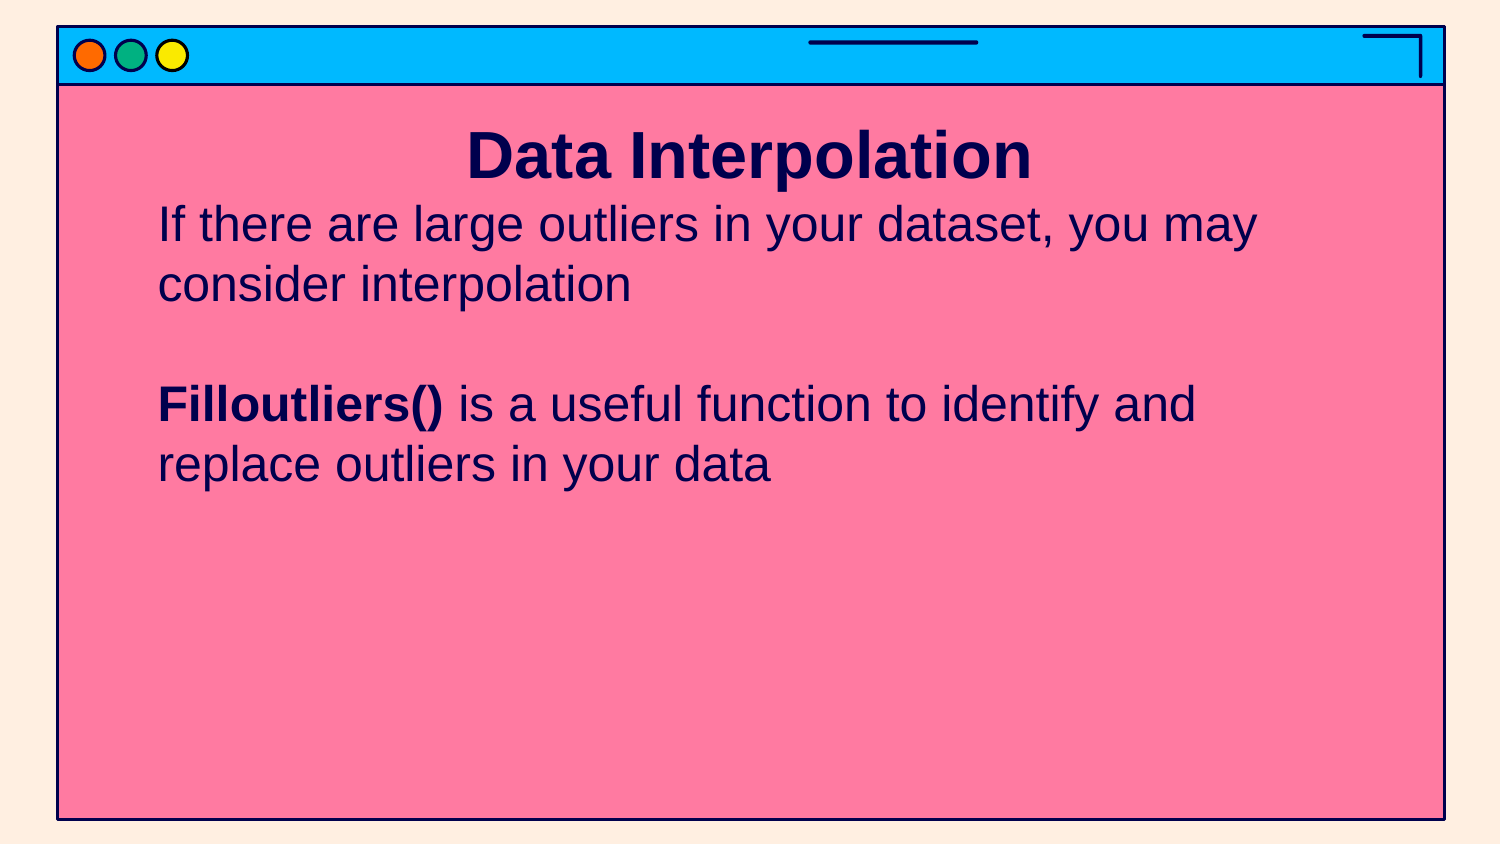

# Data Interpolation
If there are large outliers in your dataset, you may consider interpolation

Filloutliers() is a useful function to identify and replace outliers in your data